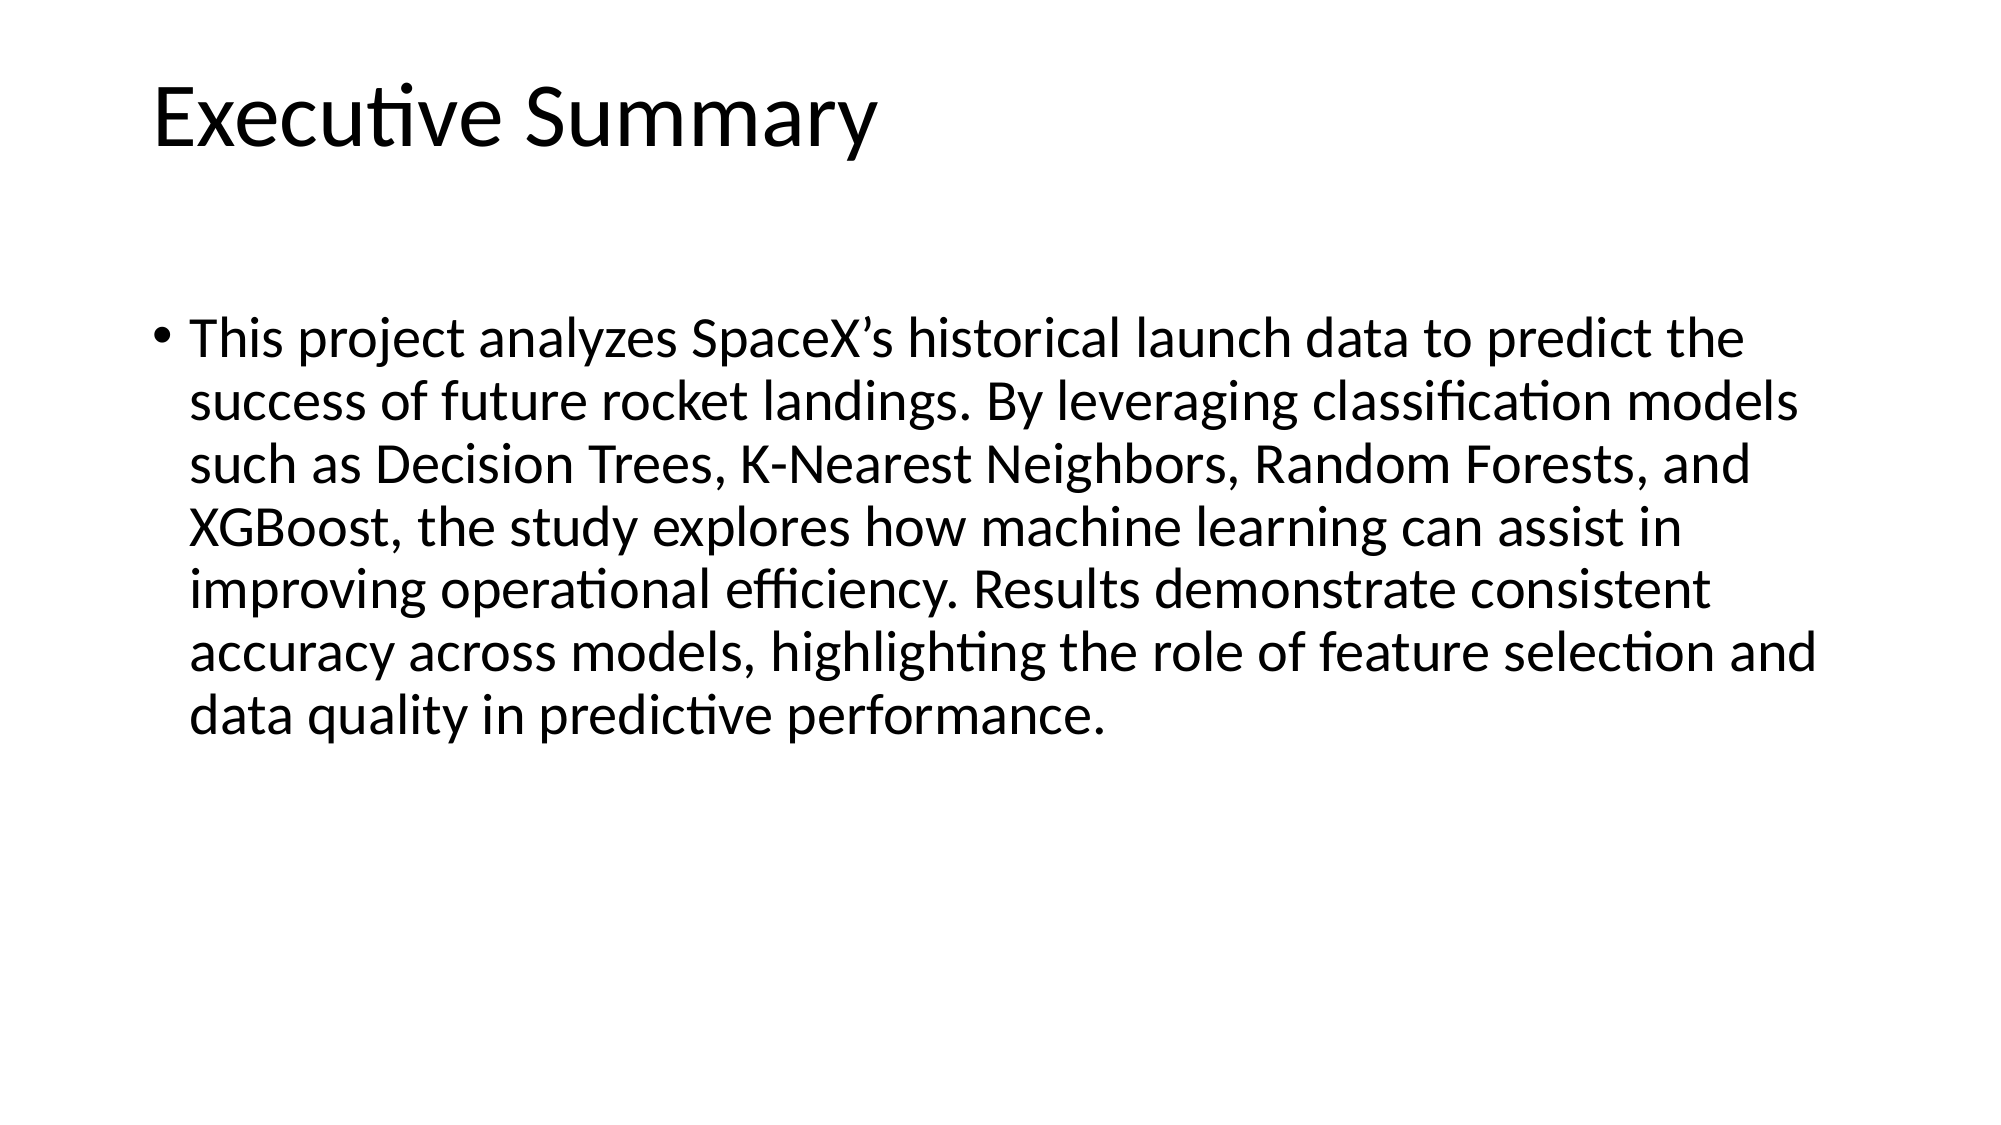

# Executive Summary
This project analyzes SpaceX’s historical launch data to predict the success of future rocket landings. By leveraging classification models such as Decision Trees, K-Nearest Neighbors, Random Forests, and XGBoost, the study explores how machine learning can assist in improving operational efficiency. Results demonstrate consistent accuracy across models, highlighting the role of feature selection and data quality in predictive performance.